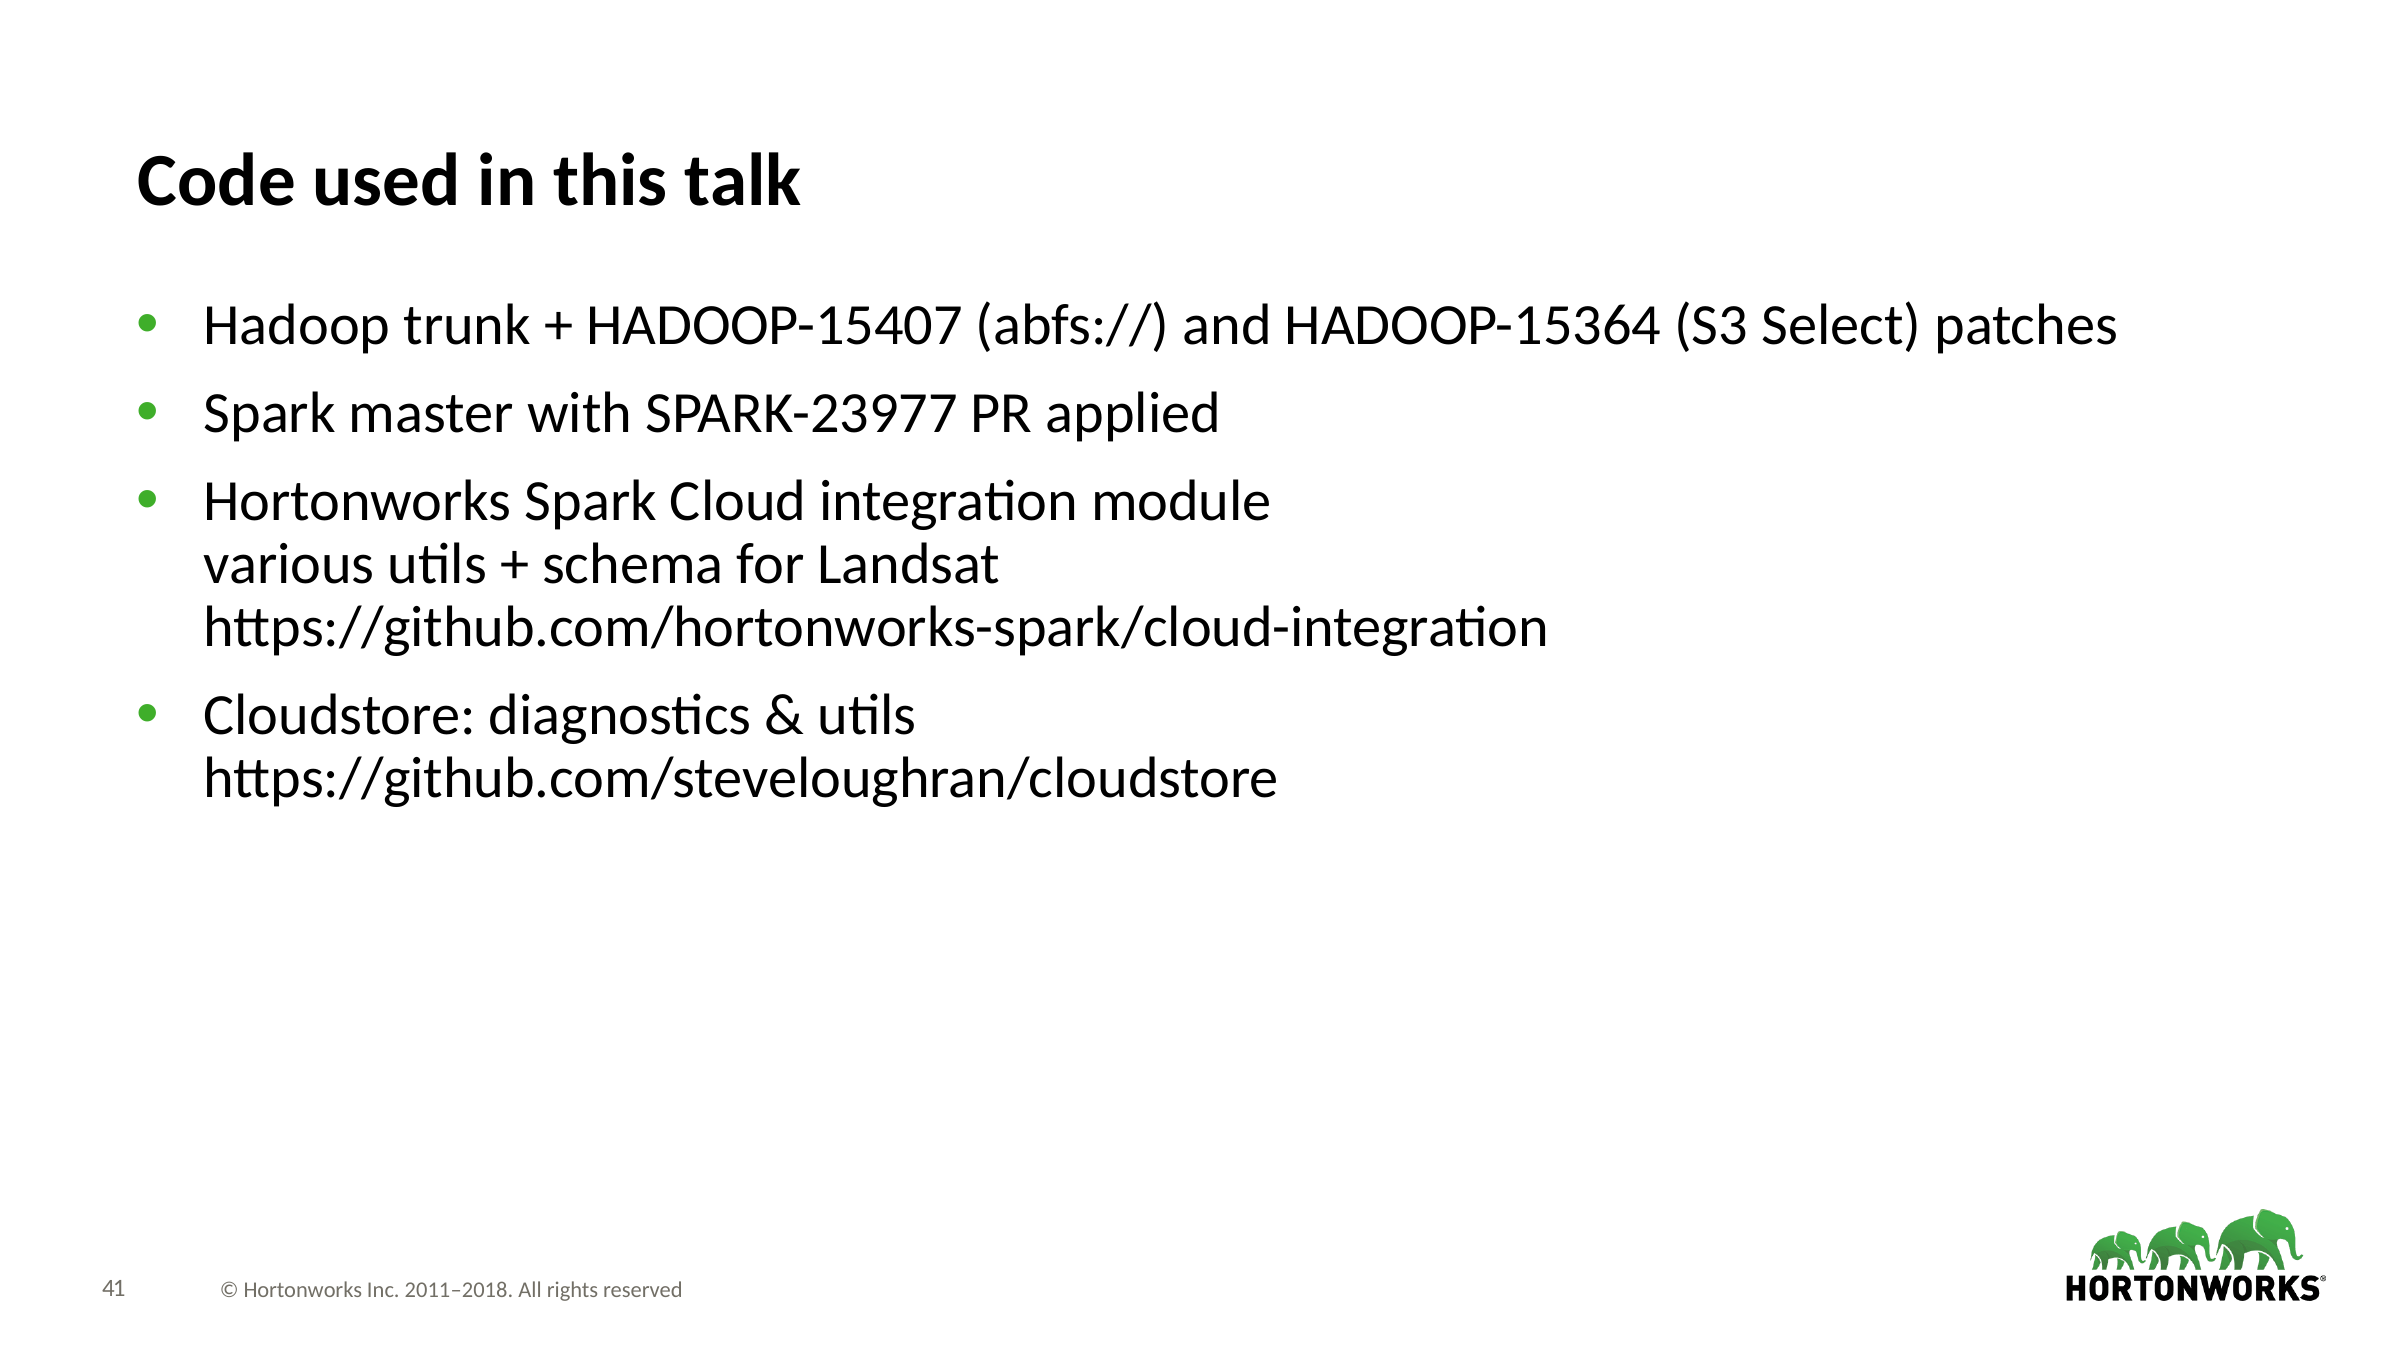

# Code used in this talk
Hadoop trunk + HADOOP-15407 (abfs://) and HADOOP-15364 (S3 Select) patches
Spark master with SPARK-23977 PR applied
Hortonworks Spark Cloud integration module
various utils + schema for Landsat
https://github.com/hortonworks-spark/cloud-integration
Cloudstore: diagnostics & utils
https://github.com/steveloughran/cloudstore